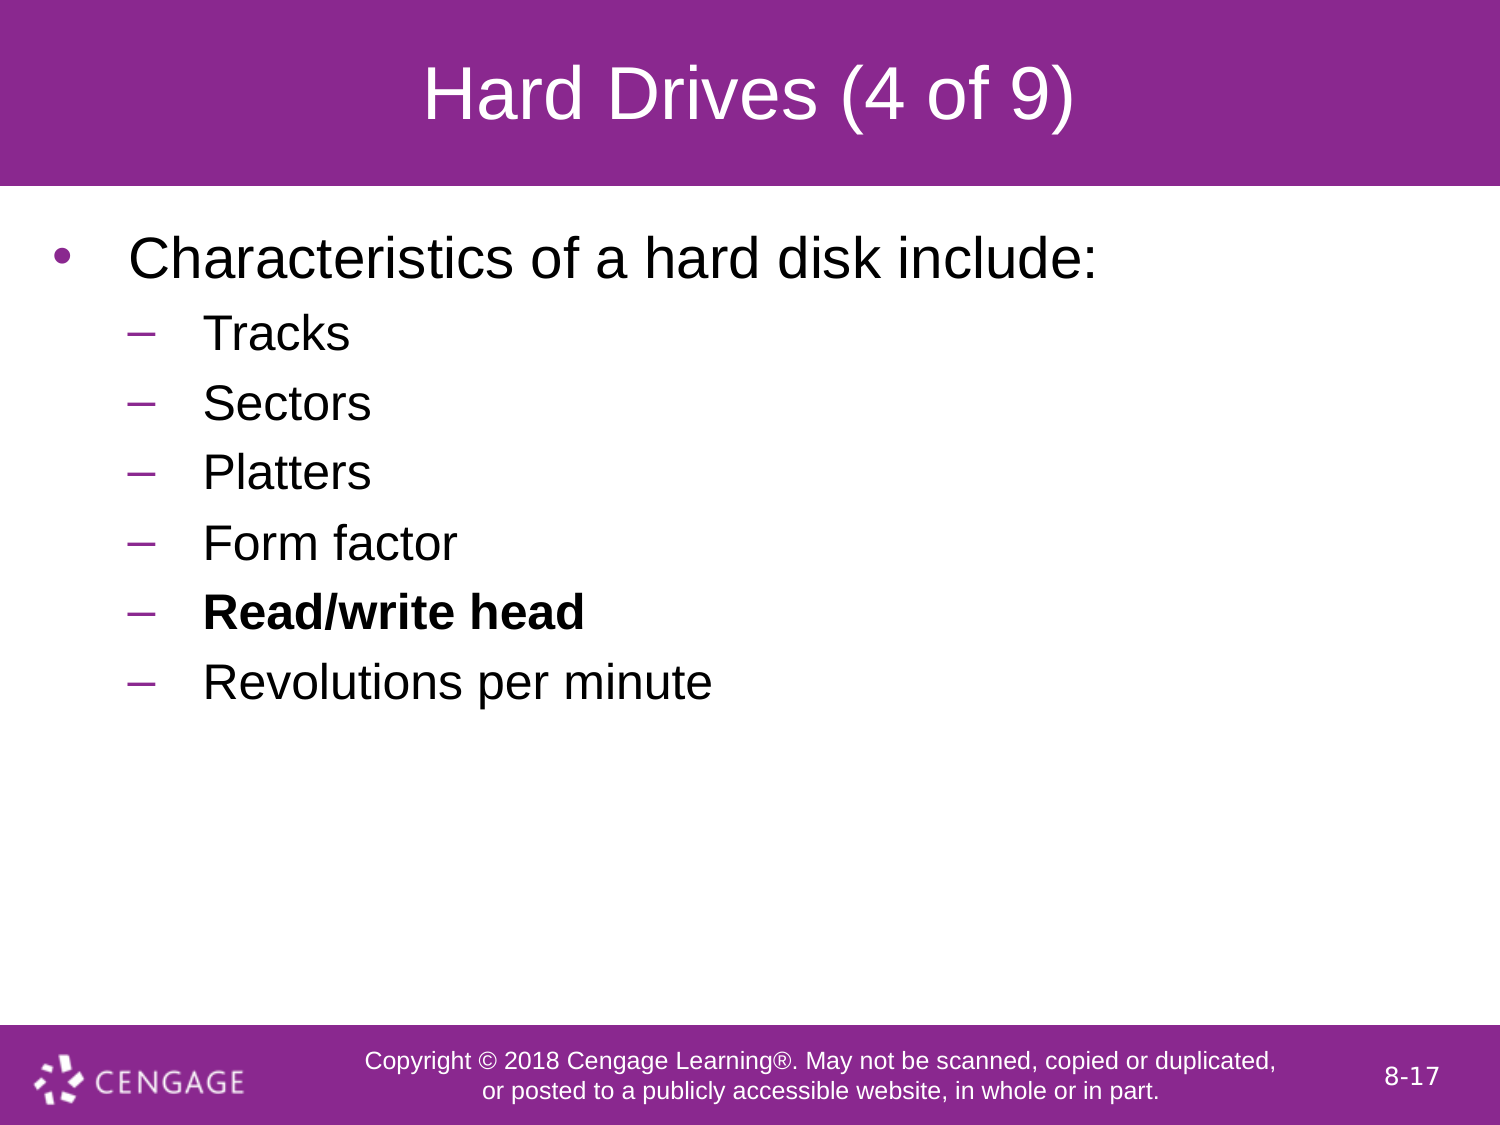

# Hard Drives (4 of 9)
Characteristics of a hard disk include:
Tracks
Sectors
Platters
Form factor
Read/write head
Revolutions per minute